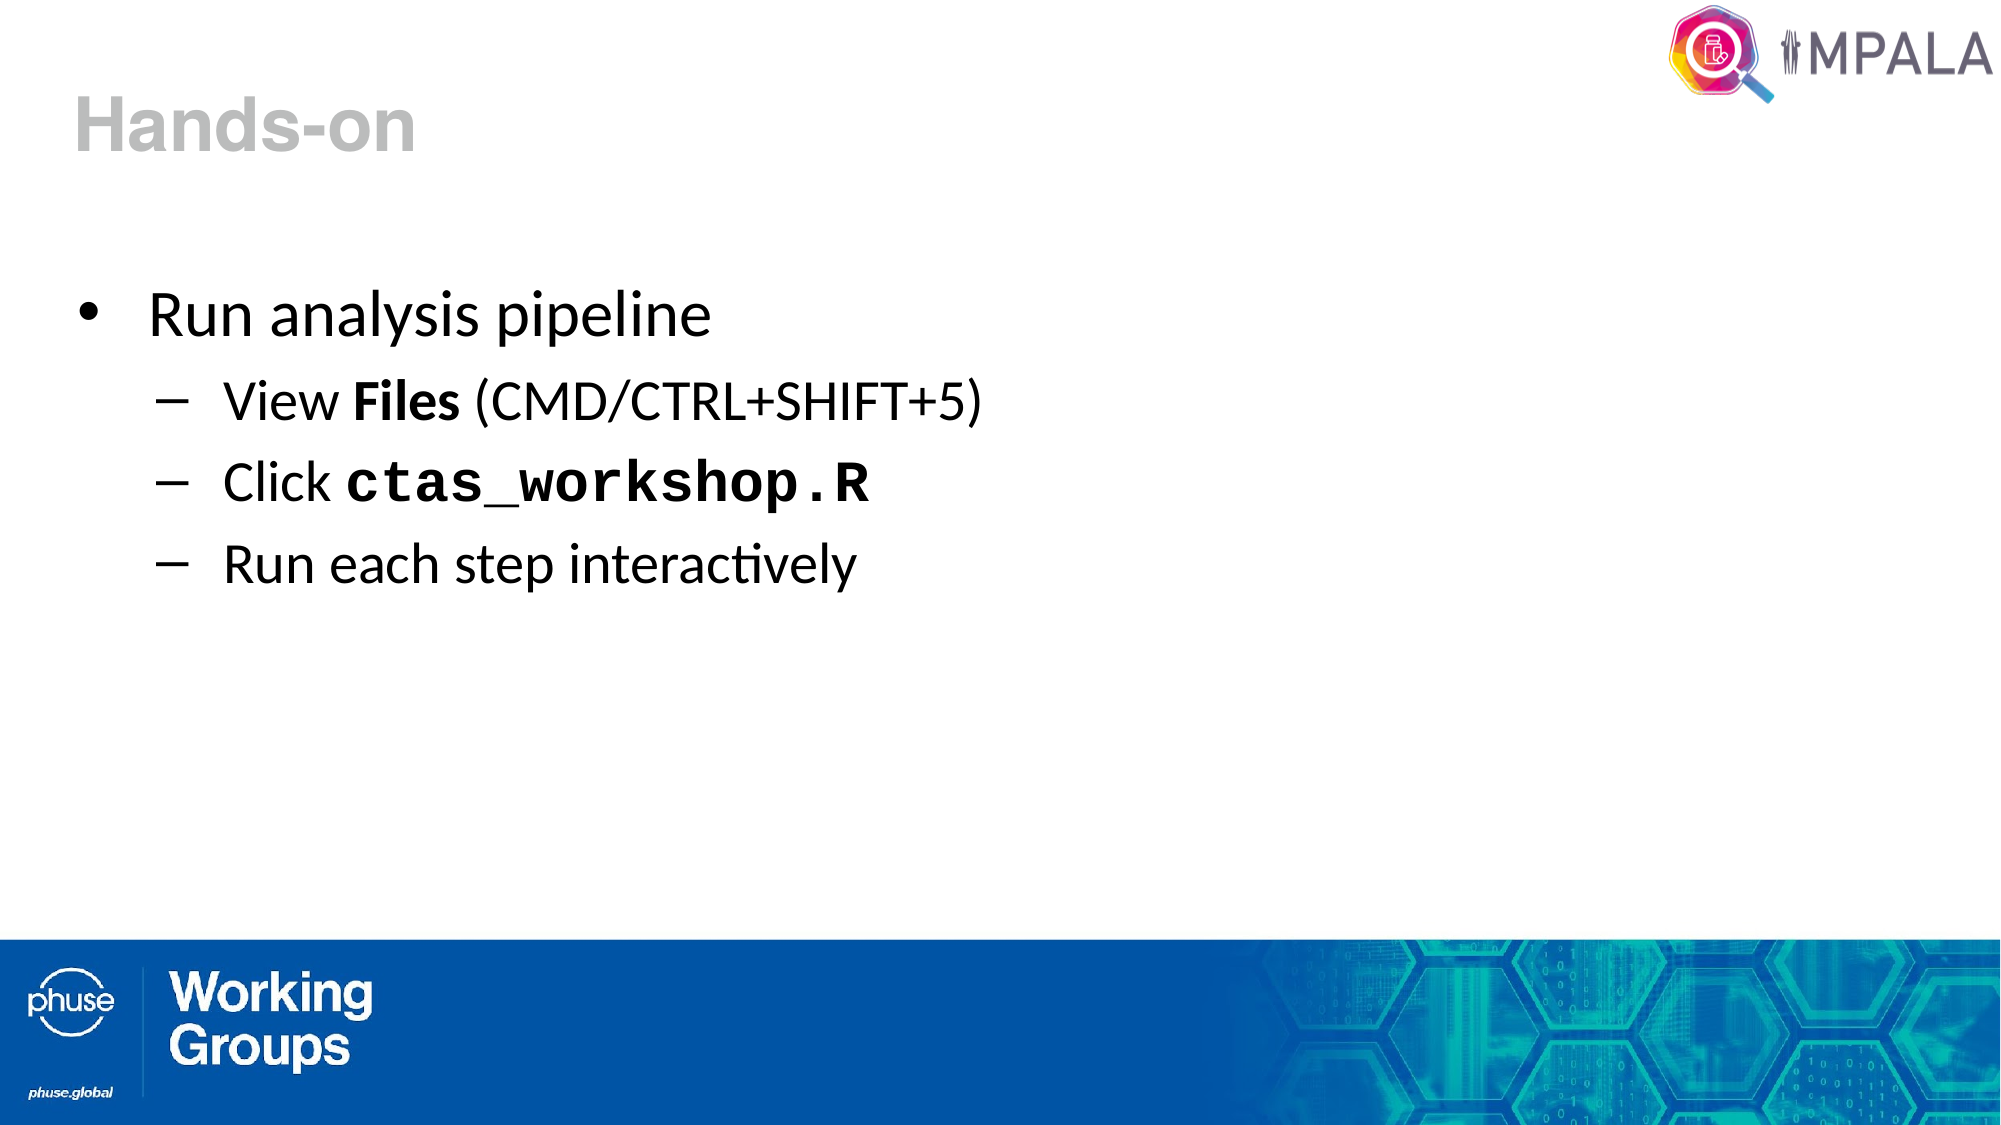

# Hands-on
Run analysis pipeline
View Files (CMD/CTRL+SHIFT+5)
Click ctas_workshop.R
Run each step interactively